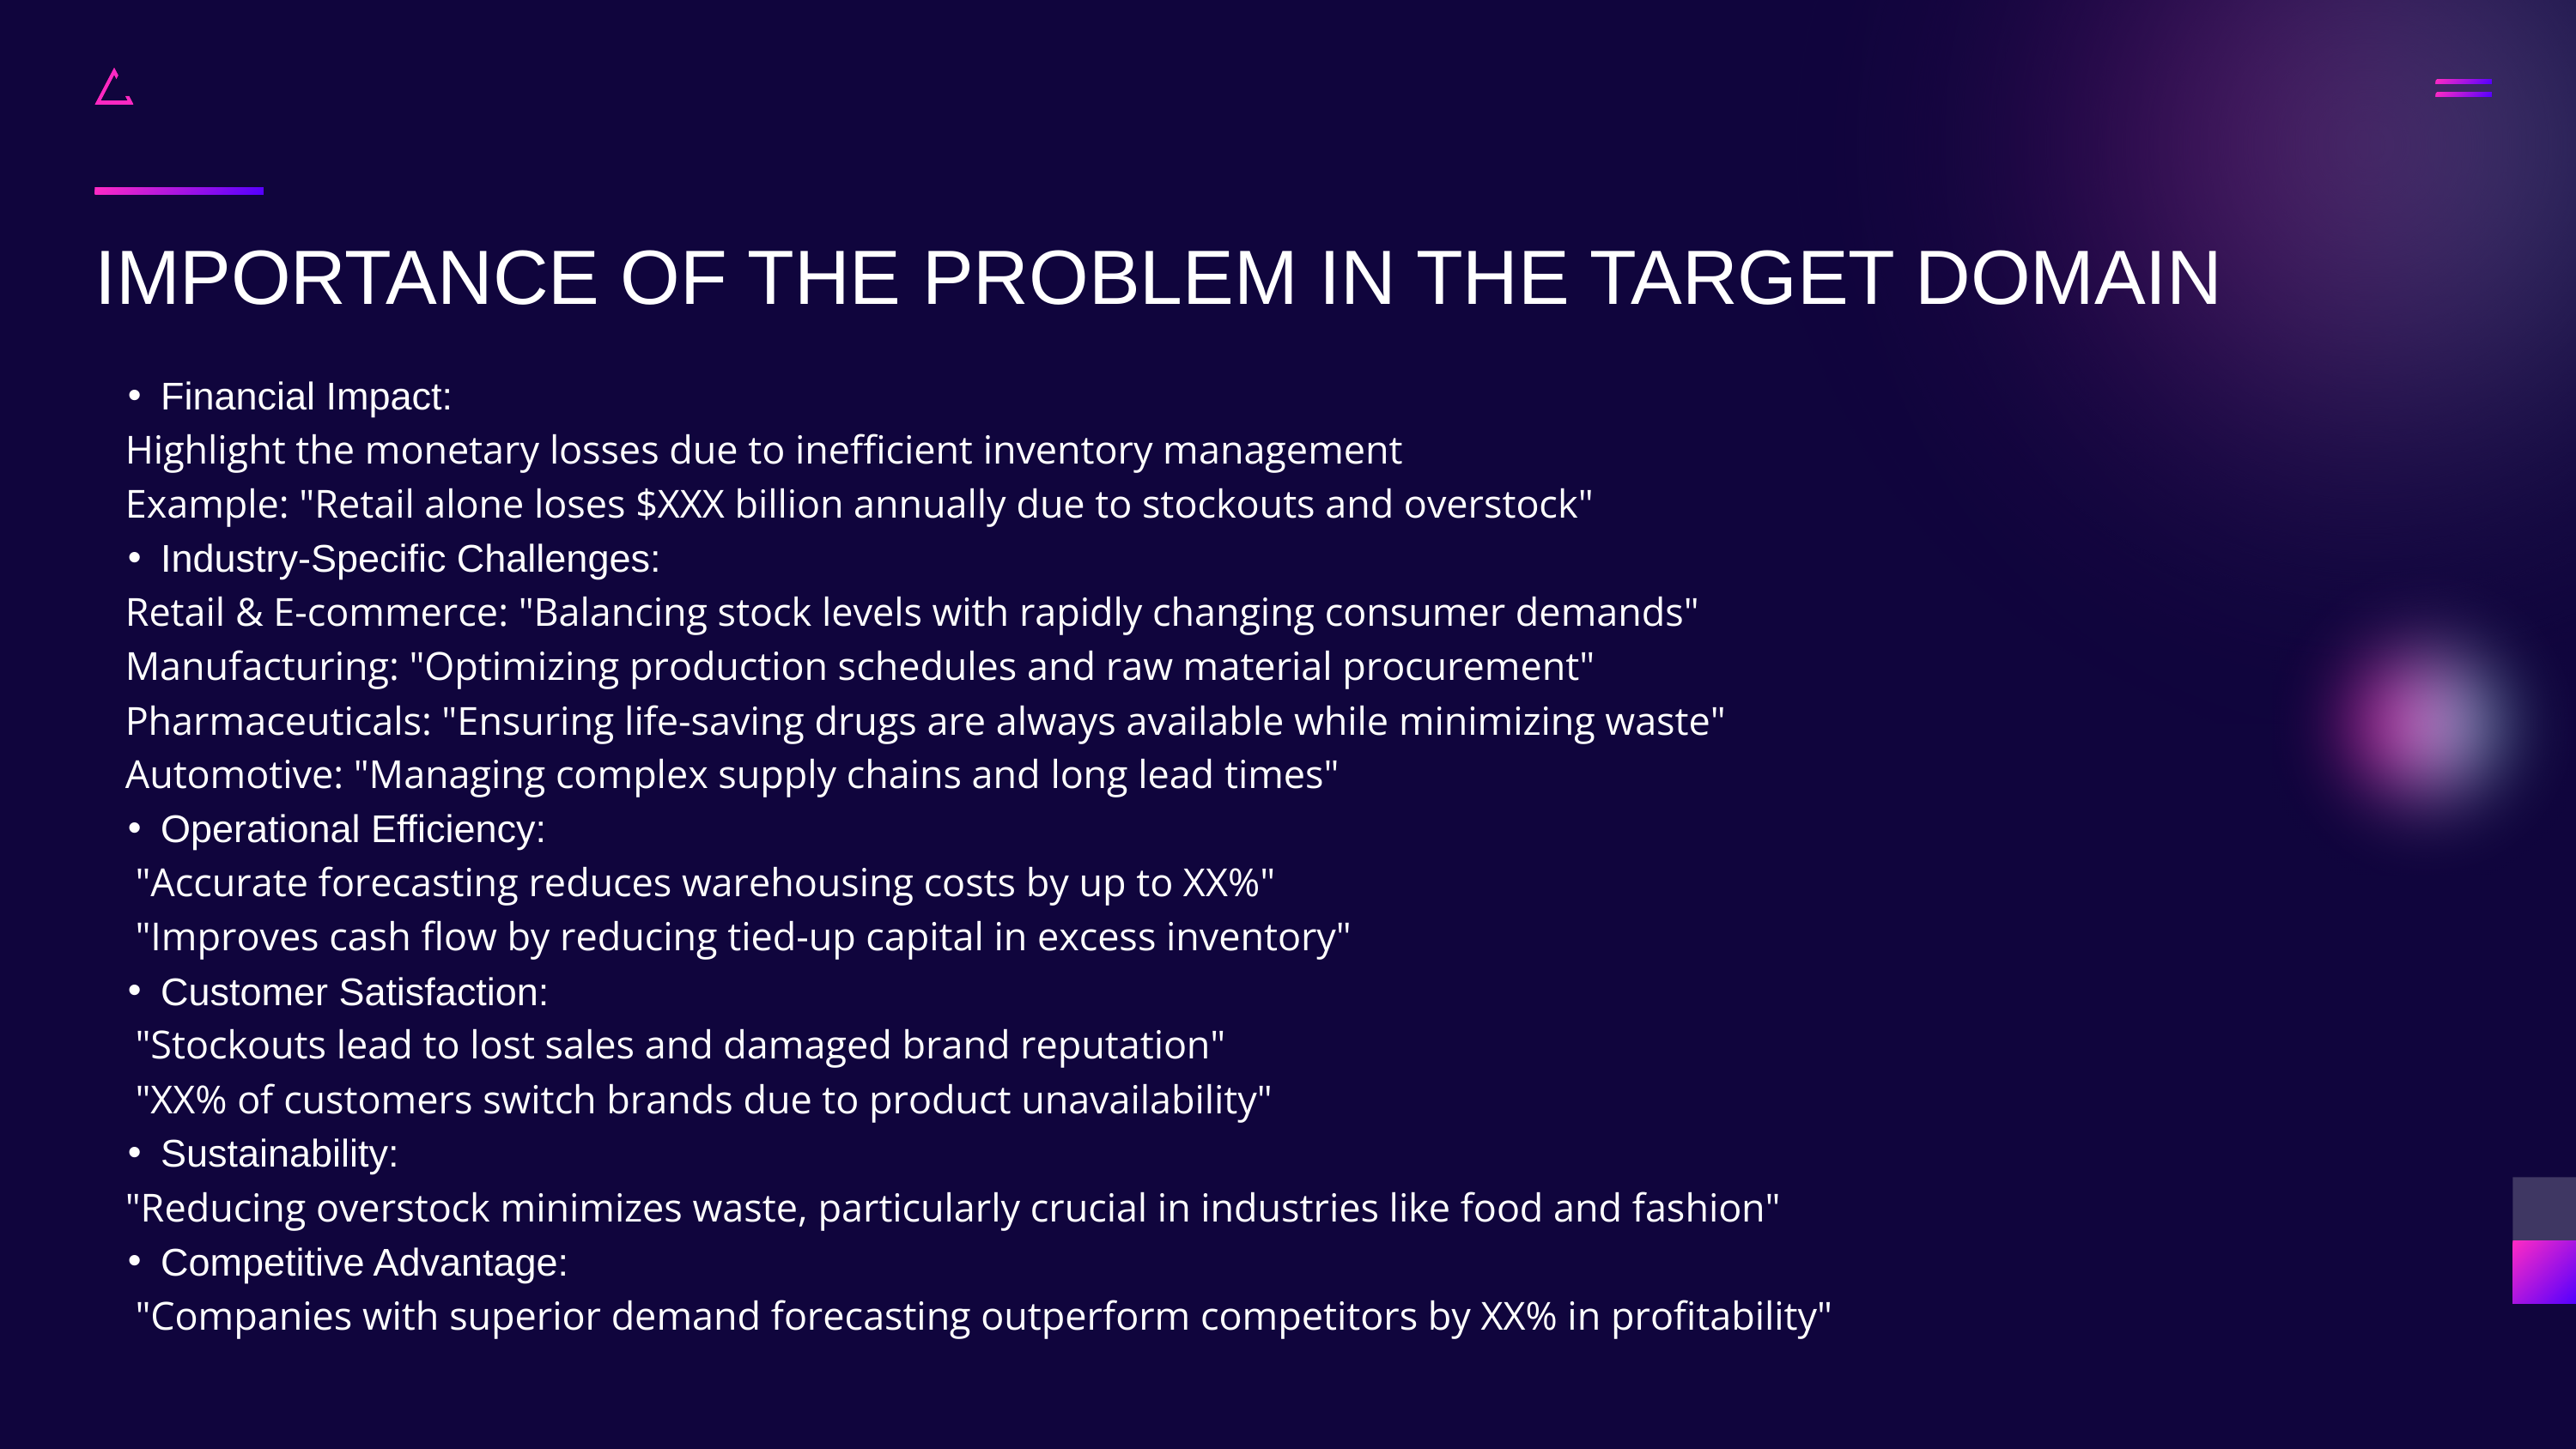

IMPORTANCE OF THE PROBLEM IN THE TARGET DOMAIN
Financial Impact:
   Highlight the monetary losses due to inefficient inventory management
   Example: "Retail alone loses $XXX billion annually due to stockouts and overstock"
Industry-Specific Challenges:
   Retail & E-commerce: "Balancing stock levels with rapidly changing consumer demands"
   Manufacturing: "Optimizing production schedules and raw material procurement"
   Pharmaceuticals: "Ensuring life-saving drugs are always available while minimizing waste"
   Automotive: "Managing complex supply chains and long lead times"
Operational Efficiency:
    "Accurate forecasting reduces warehousing costs by up to XX%"
    "Improves cash flow by reducing tied-up capital in excess inventory"
Customer Satisfaction:
    "Stockouts lead to lost sales and damaged brand reputation"
    "XX% of customers switch brands due to product unavailability"
Sustainability:
   "Reducing overstock minimizes waste, particularly crucial in industries like food and fashion"
Competitive Advantage:
    "Companies with superior demand forecasting outperform competitors by XX% in profitability"